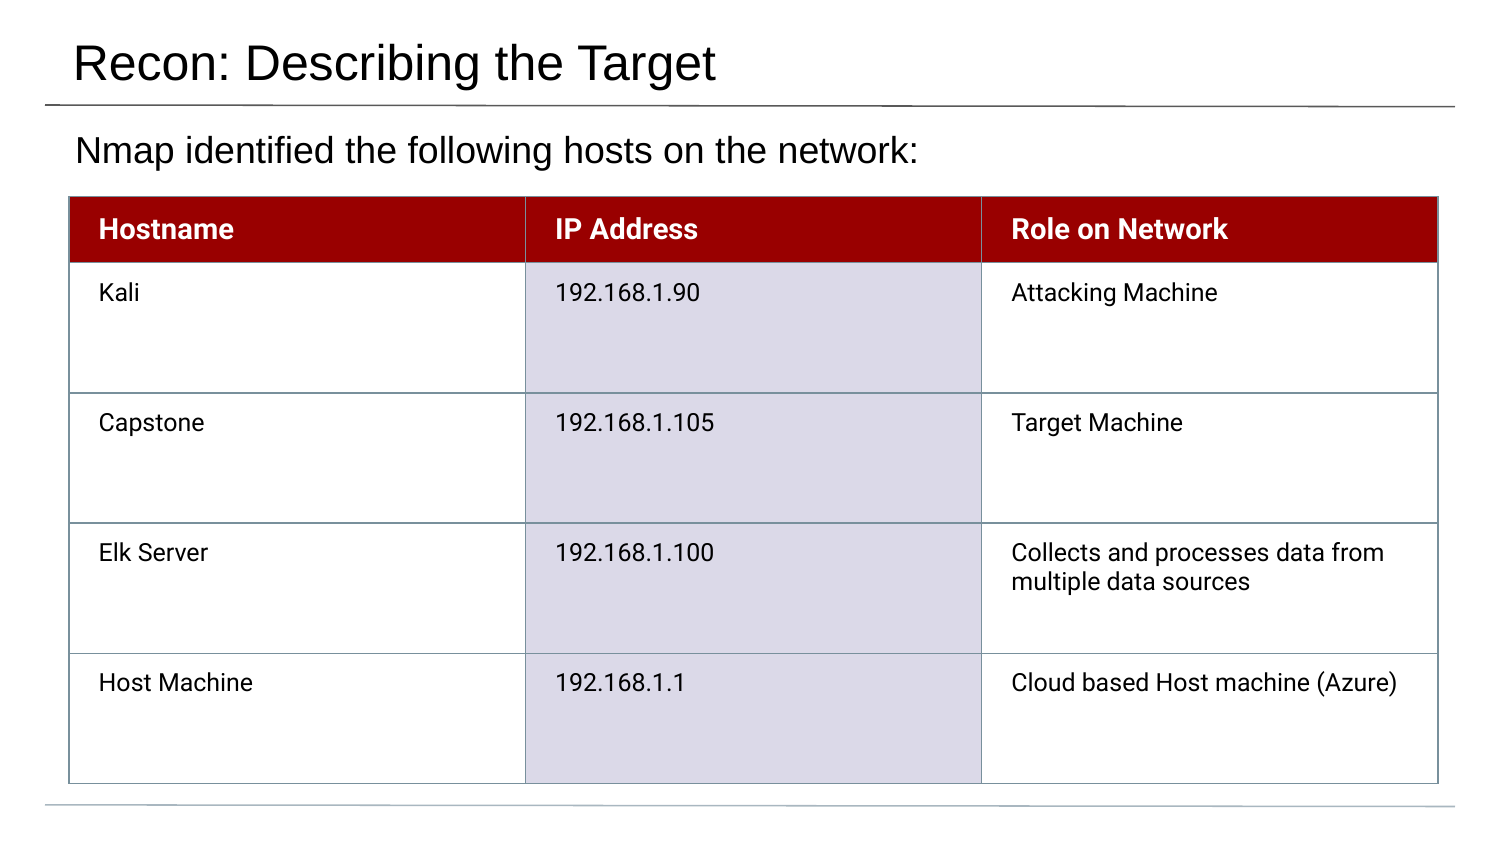

# Recon: Describing the Target
Nmap identified the following hosts on the network:
| Hostname | IP Address | Role on Network |
| --- | --- | --- |
| Kali | 192.168.1.90 | Attacking Machine |
| Capstone | 192.168.1.105 | Target Machine |
| Elk Server | 192.168.1.100 | Collects and processes data from multiple data sources |
| Host Machine | 192.168.1.1 | Cloud based Host machine (Azure) |